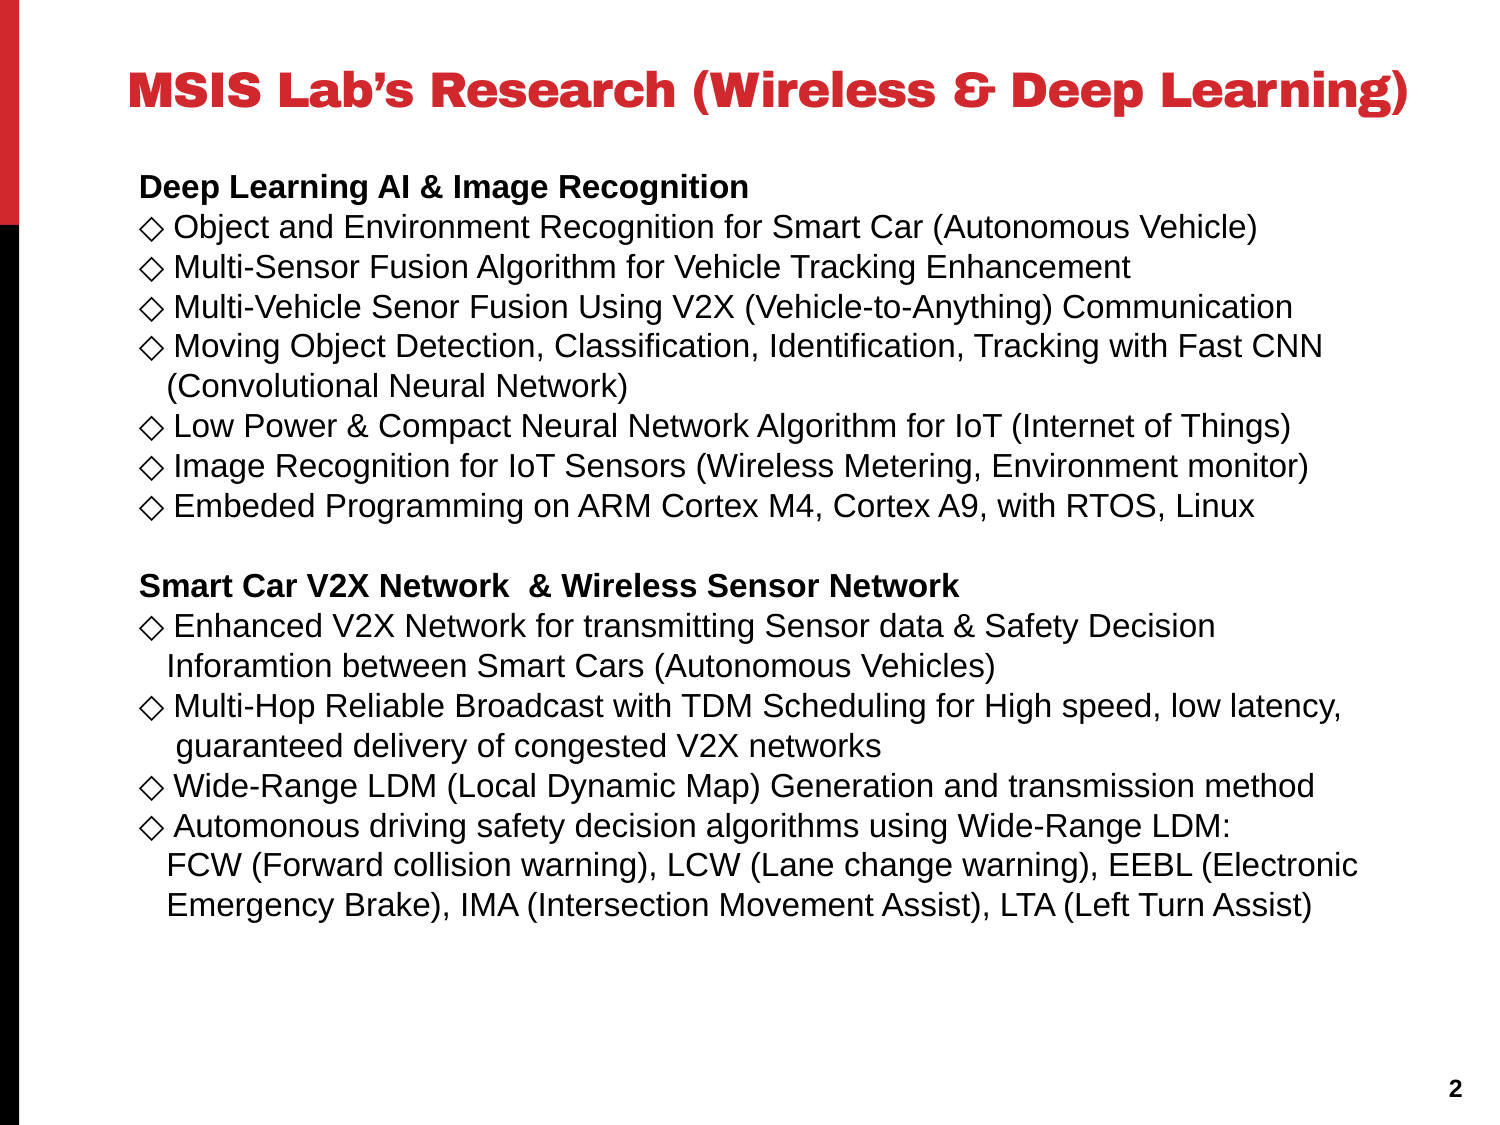

# MSIS Lab’s Research (Wireless & Deep Learning)
Deep Learning AI & Image Recognition
◇ Object and Environment Recognition for Smart Car (Autonomous Vehicle)
◇ Multi-Sensor Fusion Algorithm for Vehicle Tracking Enhancement
◇ Multi-Vehicle Senor Fusion Using V2X (Vehicle-to-Anything) Communication
◇ Moving Object Detection, Classification, Identification, Tracking with Fast CNN 
   (Convolutional Neural Network)
◇ Low Power & Compact Neural Network Algorithm for IoT (Internet of Things)
◇ Image Recognition for IoT Sensors (Wireless Metering, Environment monitor)
◇ Embeded Programming on ARM Cortex M4, Cortex A9, with RTOS, Linux

Smart Car V2X Network  & Wireless Sensor Network
◇ Enhanced V2X Network for transmitting Sensor data & Safety Decision
   Inforamtion between Smart Cars (Autonomous Vehicles)
◇ Multi-Hop Reliable Broadcast with TDM Scheduling for High speed, low latency, 
    guaranteed delivery of congested V2X networks
◇ Wide-Range LDM (Local Dynamic Map) Generation and transmission method
◇ Automonous driving safety decision algorithms using Wide-Range LDM:
   FCW (Forward collision warning), LCW (Lane change warning), EEBL (Electronic
   Emergency Brake), IMA (Intersection Movement Assist), LTA (Left Turn Assist)
2